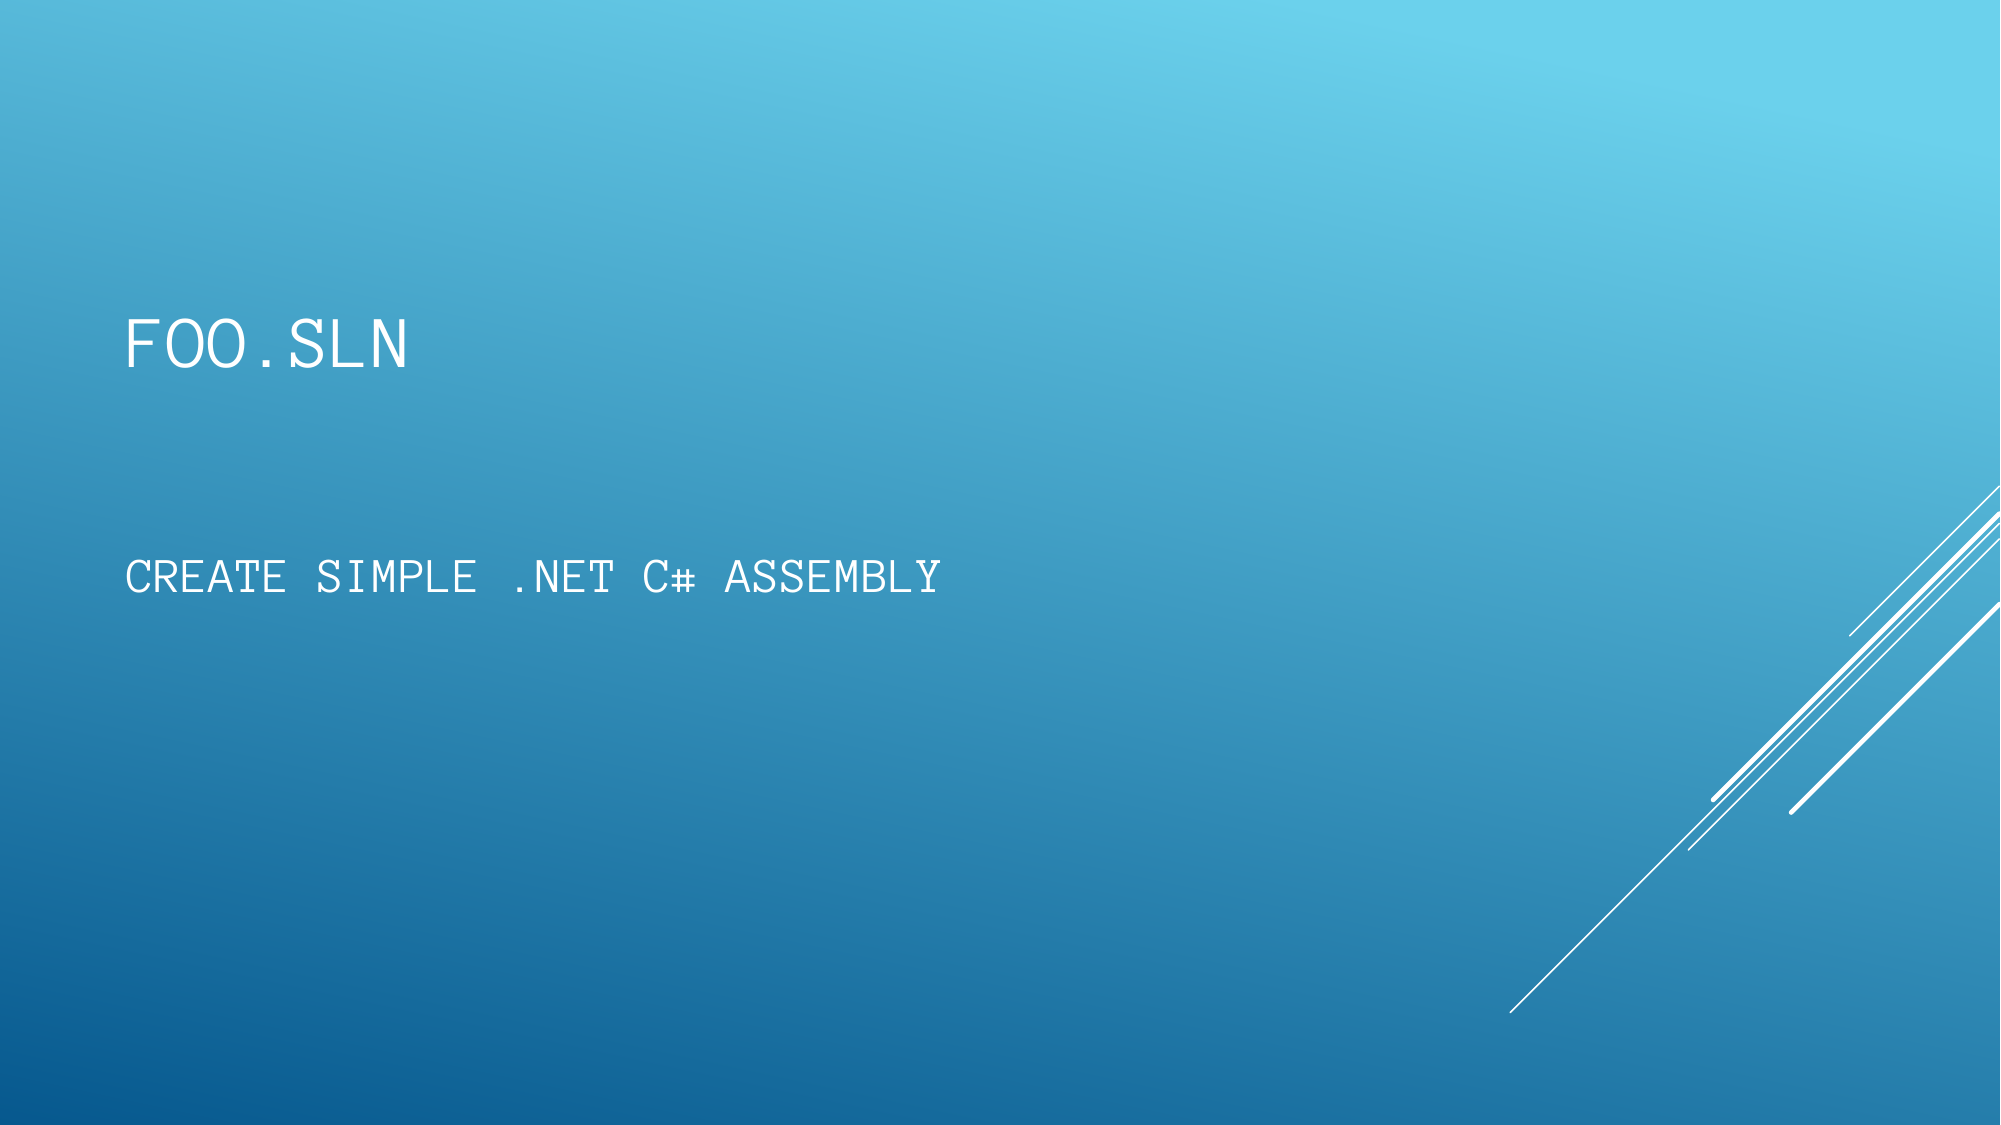

# FOO.SLN
Create Simple .net C# Assembly